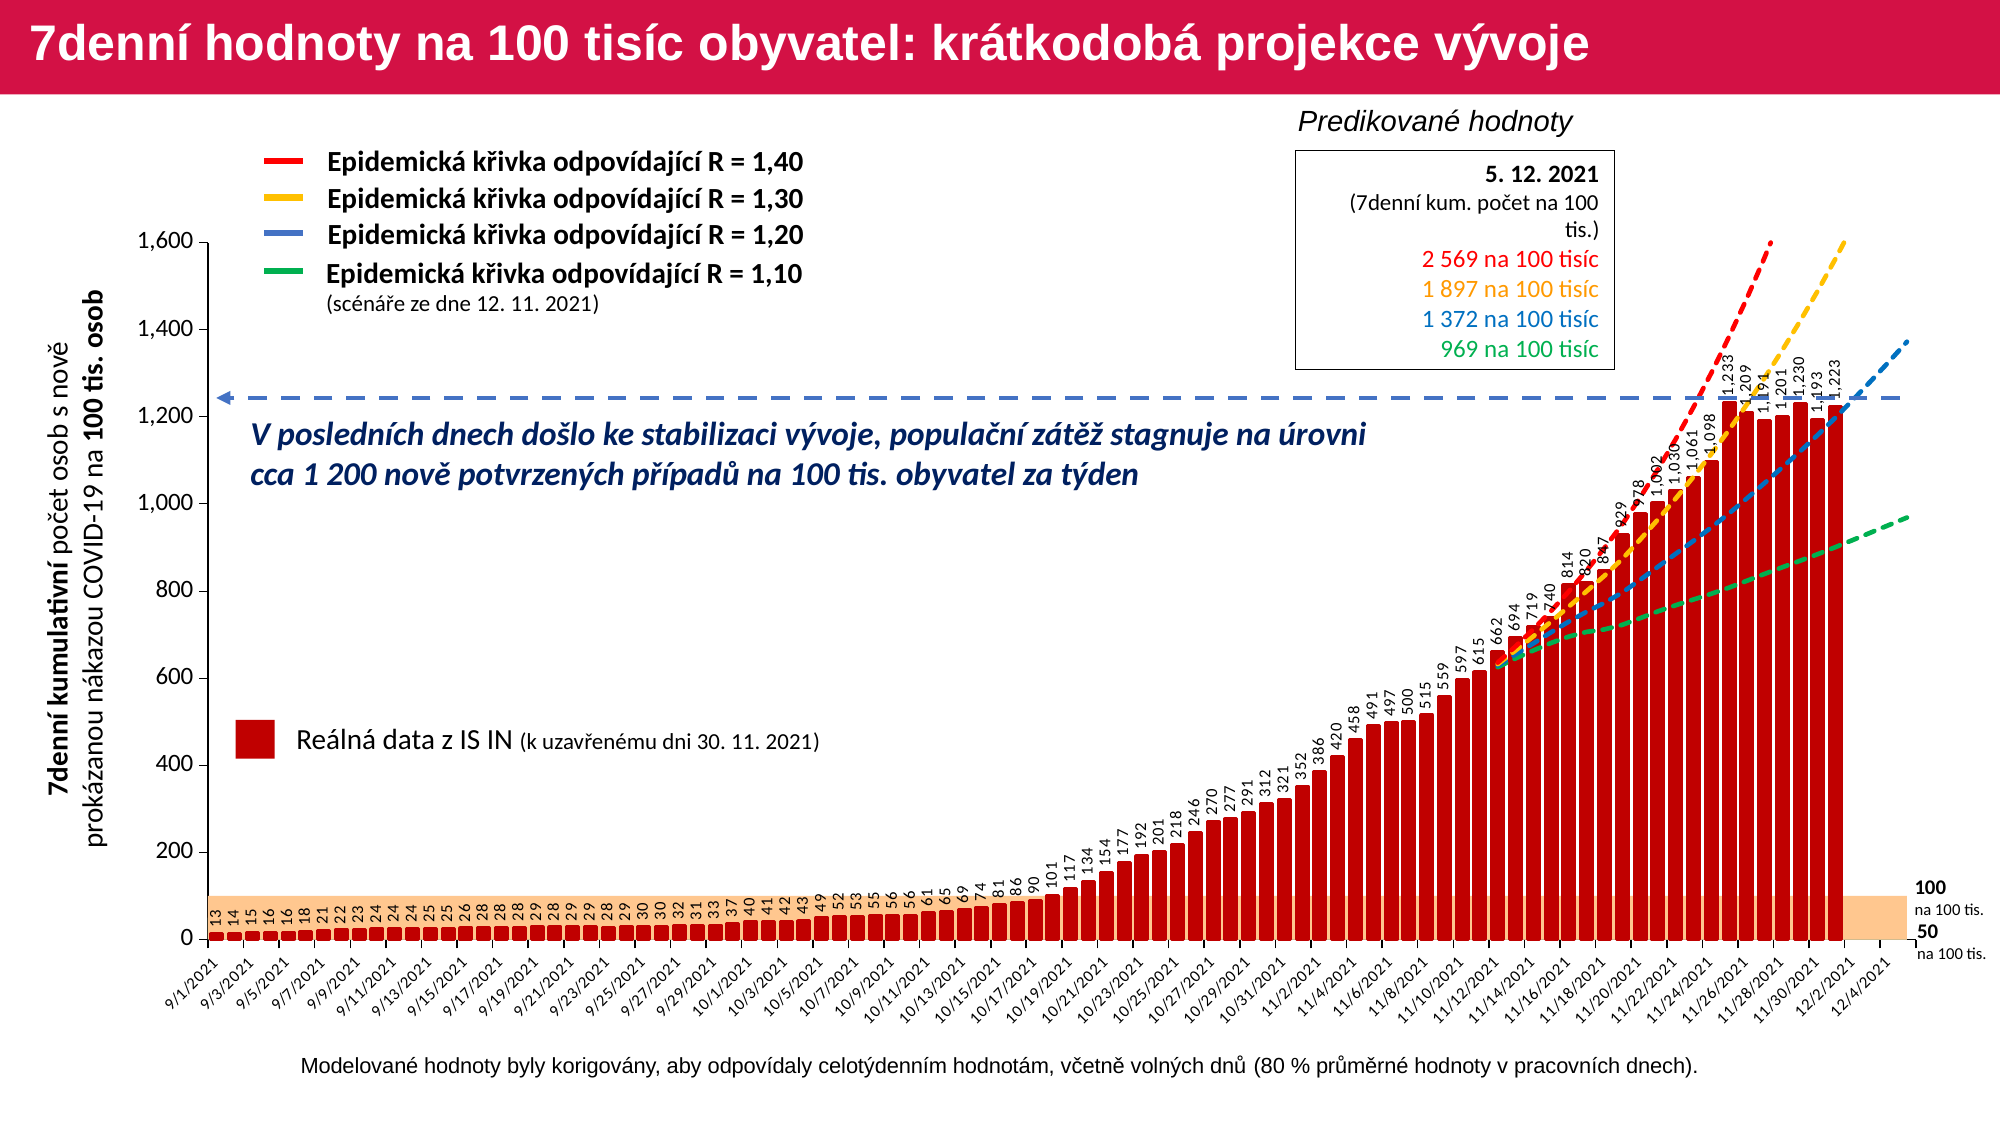

# 7denní hodnoty na 100 tisíc obyvatel: krátkodobá projekce vývoje
Predikované hodnoty
Epidemická křivka odpovídající R = 1,40

### Chart

| Category | cutoff100 | cutoff50 | Denní počet případů | model | 0,75 | 0,85 | 0,95 | 1,10 |
|---|---|---|---|---|---|---|---|---|
| 44348 | 100.0 | 50.0 | 26.500271870736977 | None | None | None | None | None |
| 44349 | 100.0 | 50.0 | 24.77158699905632 | None | None | None | None | None |
| 44350 | 100.0 | 50.0 | 24.033391837635936 | None | None | None | None | None |
| 44351 | 100.0 | 50.0 | 22.790607578535788 | None | None | None | None | None |
| 44352 | 100.0 | 50.0 | 22.14585484261165 | None | None | None | None | None |
| 44353 | 100.0 | 50.0 | 22.005691204367277 | None | None | None | None | None |
| 44354 | 100.0 | 50.0 | 19.959302085999365 | None | None | None | None | None |
| 44355 | 100.0 | 50.0 | 19.062254801235344 | None | None | None | None | None |
| 44356 | 100.0 | 50.0 | 18.090453576074328 | None | None | None | None | None |
| 44357 | 100.0 | 50.0 | 15.866523849263539 | None | None | None | None | None |
| 44358 | 100.0 | 50.0 | 14.520952922117514 | None | None | None | None | None |
| 44359 | 100.0 | 50.0 | 13.7734135181475 | None | None | None | None | None |
| 44360 | 100.0 | 50.0 | 13.250135935368489 | None | None | None | None | None |
| 44361 | 100.0 | 50.0 | 12.11013834431422 | None | None | None | None | None |
| 44362 | 100.0 | 50.0 | 10.465551655580189 | None | None | None | None | None |
| 44363 | 100.0 | 50.0 | 9.32555406452592 | None | None | None | None | None |
| 44364 | 100.0 | 50.0 | 9.03588254548754 | None | None | None | None | None |
| 44365 | 100.0 | 50.0 | 8.708834056250659 | None | None | None | None | None |
| 44366 | 100.0 | 50.0 | 8.615391630754408 | None | None | None | None | None |
| 44367 | 100.0 | 50.0 | 8.755555268998783 | None | None | None | None | None |
| 44368 | 100.0 | 50.0 | 8.232277686219774 | None | None | None | None | None |
| 44369 | 100.0 | 50.0 | 7.325886158906133 | None | None | None | None | None |
| 44370 | 100.0 | 50.0 | 7.120312822814379 | None | None | None | None | None |
| 44371 | 100.0 | 50.0 | 6.550314027287245 | None | None | None | None | None |
| 44372 | 100.0 | 50.0 | 6.428838874142117 | None | None | None | None | None |
| 44373 | 100.0 | 50.0 | 6.475560086890243 | None | None | None | None | None |
| 44374 | 100.0 | 50.0 | 6.4849043294398685 | None | None | None | None | None |
| 44375 | 100.0 | 50.0 | 6.793264333577498 | None | None | None | None | None |
| 44376 | 100.0 | 50.0 | 7.204411005761005 | None | None | None | None | None |
| 44377 | 100.0 | 50.0 | 7.484738282249761 | None | None | None | None | None |
| 44378 | 100.0 | 50.0 | 8.129491018173898 | None | None | None | None | None |
| 44379 | 100.0 | 50.0 | 8.437851022311529 | None | None | None | None | None |
| 44380 | 100.0 | 50.0 | 8.979817090189789 | None | None | None | None | None |
| 44381 | 100.0 | 50.0 | 9.447029217671046 | None | None | None | None | None |
| 44382 | 100.0 | 50.0 | 9.241455881579293 | None | None | None | None | None |
| 44383 | 100.0 | 50.0 | 8.811620724296535 | None | None | None | None | None |
| 44384 | 100.0 | 50.0 | 10.15719165144256 | None | None | None | None | None |
| 44385 | 100.0 | 50.0 | 10.932763783061448 | None | None | None | None | None |
| 44386 | 100.0 | 50.0 | 12.054072889016469 | None | None | None | None | None |
| 44387 | 100.0 | 50.0 | 12.34374440805485 | None | None | None | None | None |
| 44388 | 100.0 | 50.0 | 12.717514110039856 | None | None | None | None | None |
| 44389 | 100.0 | 50.0 | 13.792102003246752 | None | None | None | None | None |
| 44390 | 100.0 | 50.0 | 15.773081423767286 | None | None | None | None | None |
| 44391 | 100.0 | 50.0 | 15.595540815324409 | None | None | None | None | None |
| 44392 | 100.0 | 50.0 | 15.371278994133405 | None | None | None | None | None |
| 44393 | 100.0 | 50.0 | 14.978820807049148 | None | None | None | None | None |
| 44394 | 100.0 | 50.0 | 15.352590509034155 | None | None | None | None | None |
| 44395 | 100.0 | 50.0 | 15.053574747446149 | None | None | None | None | None |
| 44396 | 100.0 | 50.0 | 14.810624441155895 | None | None | None | None | None |
| 44397 | 100.0 | 50.0 | 14.60505110506414 | None | None | None | None | None |
| 44398 | 100.0 | 50.0 | 14.33406807112501 | None | None | None | None | None |
| 44399 | 100.0 | 50.0 | 14.091117764834754 | None | None | None | None | None |
| 44400 | 100.0 | 50.0 | 13.586528667154996 | None | None | None | None | None |
| 44401 | 100.0 | 50.0 | 12.92308744613161 | None | None | None | None | None |
| 44402 | 100.0 | 50.0 | 12.59603895689473 | None | None | None | None | None |
| 44403 | 100.0 | 50.0 | 12.3998098633526 | None | None | None | None | None |
| 44404 | 100.0 | 50.0 | 11.988663191169092 | None | None | None | None | None |
| 44405 | 100.0 | 50.0 | 11.614893489184086 | None | None | None | None | None |
| 44406 | 100.0 | 50.0 | 11.670958944481836 | None | None | None | None | None |
| 44407 | 100.0 | 50.0 | 11.194402574450953 | None | None | None | None | None |
| 44408 | 100.0 | 50.0 | 11.100960148954702 | None | None | None | None | None |
| 44409 | 100.0 | 50.0 | 11.0635831787562 | None | None | None | None | None |
| 44410 | 100.0 | 50.0 | 10.633748021473442 | None | None | None | None | None |
| 44411 | 100.0 | 50.0 | 10.465551655580189 | None | None | None | None | None |
| 44412 | 100.0 | 50.0 | 10.605715293824568 | None | None | None | None | None |
| 44413 | 100.0 | 50.0 | 10.21325710674031 | None | None | None | None | None |
| 44414 | 100.0 | 50.0 | 10.558994081076442 | None | None | None | None | None |
| 44415 | 100.0 | 50.0 | 10.9140752979622 | None | None | None | None | None |
| 44416 | 100.0 | 50.0 | 11.194402574450953 | None | None | None | None | None |
| 44417 | 100.0 | 50.0 | 11.381287425443457 | None | None | None | None | None |
| 44418 | 100.0 | 50.0 | 11.58686076153521 | None | None | None | None | None |
| 44419 | 100.0 | 50.0 | 11.689647429581088 | None | None | None | None | None |
| 44420 | 100.0 | 50.0 | 11.932597735871342 | None | None | None | None | None |
| 44421 | 100.0 | 50.0 | 12.34374440805485 | None | None | None | None | None |
| 44422 | 100.0 | 50.0 | 12.231613497459346 | None | None | None | None | None |
| 44423 | 100.0 | 50.0 | 11.951286220970593 | None | None | None | None | None |
| 44424 | 100.0 | 50.0 | 12.353088650604473 | None | None | None | None | None |
| 44425 | 100.0 | 50.0 | 12.72685835258948 | None | None | None | None | None |
| 44426 | 100.0 | 50.0 | 12.624071684543605 | None | None | None | None | None |
| 44427 | 100.0 | 50.0 | 12.3998098633526 | None | None | None | None | None |
| 44428 | 100.0 | 50.0 | 11.951286220970593 | None | None | None | None | None |
| 44429 | 100.0 | 50.0 | 11.87653228057359 | None | None | None | None | None |
| 44430 | 100.0 | 50.0 | 12.156859557062345 | None | None | None | None | None |
| 44431 | 100.0 | 50.0 | 12.119482586863846 | None | None | None | None | None |
| 44432 | 100.0 | 50.0 | 11.642926216832961 | None | None | None | None | None |
| 44433 | 100.0 | 50.0 | 11.998007433718717 | None | None | None | None | None |
| 44434 | 100.0 | 50.0 | 12.427842591001477 | None | None | None | None | None |
| 44435 | 100.0 | 50.0 | 12.530629259047352 | None | None | None | None | None |
| 44436 | 100.0 | 50.0 | 12.521285016497727 | None | None | None | None | None |
| 44437 | 100.0 | 50.0 | 12.278334710207474 | None | None | None | None | None |
| 44438 | 100.0 | 50.0 | 12.558661986696228 | None | None | None | None | None |
| 44439 | 100.0 | 50.0 | 12.951120173780486 | None | None | None | None | None |
| 44440 | 100.0 | 50.0 | 13.10062805457449 | None | None | None | None | None |
| 44441 | 100.0 | 50.0 | 13.978986854239254 | None | None | None | None | None |
| 44442 | 100.0 | 50.0 | 15.156361415492027 | None | None | None | None | None |
| 44443 | 100.0 | 50.0 | 15.84783536416429 | None | None | None | None | None |
| 44444 | 100.0 | 50.0 | 16.399145674592173 | None | None | None | None | None |
| 44445 | 100.0 | 50.0 | 17.8194705421352 | None | None | None | None | None |
| 44446 | 100.0 | 50.0 | 20.54798936662575 | None | None | None | None | None |
| 44447 | 100.0 | 50.0 | 21.659954230031143 | None | None | None | None | None |
| 44448 | 100.0 | 50.0 | 22.71585363813879 | None | None | None | None | None |
| 44449 | 100.0 | 50.0 | 23.98667062488781 | None | None | None | None | None |
| 44450 | 100.0 | 50.0 | 24.388473054521693 | None | None | None | None | None |
| 44451 | 100.0 | 50.0 | 24.351096084323192 | None | None | None | None | None |
| 44452 | 100.0 | 50.0 | 25.276176096736084 | None | None | None | None | None |
| 44453 | 100.0 | 50.0 | 25.03322579044583 | None | None | None | None | None |
| 44454 | 100.0 | 50.0 | 26.360108232492603 | None | None | None | None | None |
| 44455 | 100.0 | 50.0 | 27.64961370434088 | None | None | None | None | None |
| 44456 | 100.0 | 50.0 | 27.640269461791252 | None | None | None | None | None |
| 44457 | 100.0 | 50.0 | 28.116825831822133 | None | None | None | None | None |
| 44458 | 100.0 | 50.0 | 28.59338220185302 | None | None | None | None | None |
| 44459 | 100.0 | 50.0 | 28.49059553380714 | None | None | None | None | None |
| 44460 | 100.0 | 50.0 | 28.855020993242523 | None | None | None | None | None |
| 44461 | 100.0 | 50.0 | 28.855020993242523 | None | None | None | None | None |
| 44462 | 100.0 | 50.0 | 28.172891287119885 | None | None | None | None | None |
| 44463 | 100.0 | 50.0 | 28.808299780494398 | None | None | None | None | None |
| 44464 | 100.0 | 50.0 | 29.86419918860204 | None | None | None | None | None |
| 44465 | 100.0 | 50.0 | 30.452886469228428 | None | None | None | None | None |
| 44466 | 100.0 | 50.0 | 32.25632528130608 | None | None | None | None | None |
| 44467 | 100.0 | 50.0 | 31.116327690251815 | None | None | None | None | None |
| 44468 | 100.0 | 50.0 | 33.0786186256731 | None | None | None | None | None |
| 44469 | 100.0 | 50.0 | 37.15270837730968 | None | None | None | None | None |
| 44470 | 100.0 | 50.0 | 40.11483326554085 | None | None | None | None | None |
| 44471 | 100.0 | 50.0 | 41.404338737389125 | None | None | None | None | None |
| 44472 | 100.0 | 50.0 | 42.03974723076364 | None | None | None | None | None |
| 44473 | 100.0 | 50.0 | 43.26384300476453 | None | None | None | None | None |
| 44474 | 100.0 | 50.0 | 49.23481399397502 | None | None | None | None | None |
| 44475 | 100.0 | 50.0 | 52.17825039710694 | None | None | None | None | None |
| 44476 | 100.0 | 50.0 | 52.84169161813033 | None | None | None | None | None |
| 44477 | 100.0 | 50.0 | 54.60775346000949 | None | None | None | None | None |
| 44478 | 100.0 | 50.0 | 55.68234135321638 | None | None | None | None | None |
| 44479 | 100.0 | 50.0 | 55.850537719109646 | None | None | None | None | None |
| 44480 | 100.0 | 50.0 | 60.87774021080798 | None | None | None | None | None |
| 44481 | 100.0 | 50.0 | 64.55937177536029 | None | None | None | None | None |
| 44482 | 100.0 | 50.0 | 68.77362516524124 | None | None | None | None | None |
| 44483 | 100.0 | 50.0 | 73.89427008243584 | None | None | None | None | None |
| 44484 | 100.0 | 50.0 | 81.04261563289909 | None | None | None | None | None |
| 44485 | 100.0 | 50.0 | 85.63063872476505 | None | None | None | None | None |
| 44486 | 100.0 | 50.0 | 89.919646055043 | None | None | None | None | None |
| 44487 | 100.0 | 50.0 | 101.03929468909696 | None | None | None | None | None |
| 44488 | 100.0 | 50.0 | 117.32630945309364 | None | None | None | None | None |
| 44489 | 100.0 | 50.0 | 133.95906119142643 | None | None | None | None | None |
| 44490 | 100.0 | 50.0 | 153.62869175838742 | None | None | None | None | None |
| 44491 | 100.0 | 50.0 | 176.58749570281645 | None | None | None | None | None |
| 44492 | 100.0 | 50.0 | 191.5195952971175 | None | None | None | None | None |
| 44493 | 100.0 | 50.0 | 201.26564027637653 | None | None | None | None | None |
| 44494 | 100.0 | 50.0 | 217.62740898077018 | None | None | None | None | None |
| 44495 | 100.0 | 50.0 | 246.01521784653147 | None | None | None | None | None |
| 44496 | 100.0 | 50.0 | 270.04860968416745 | None | None | None | None | None |
| 44497 | 100.0 | 50.0 | 276.7017103795005 | None | None | None | None | None |
| 44498 | 100.0 | 50.0 | 290.848893599633 | None | None | None | None | None |
| 44499 | 100.0 | 50.0 | 312.3593399488702 | None | None | None | None | None |
| 44500 | 100.0 | 50.0 | 321.04948552002156 | None | None | None | None | None |
| 44501 | 100.0 | 50.0 | 352.1284362400749 | None | None | None | None | None |
| 44502 | 100.0 | 50.0 | 386.1134463930617 | None | None | None | None | None |
| 44503 | 100.0 | 50.0 | 419.958292907804 | None | None | None | None | None |
| 44504 | 100.0 | 50.0 | 458.3724740293131 | None | None | None | None | None |
| 44505 | 100.0 | 50.0 | 491.01191325515373 | None | None | None | None | None |
| 44506 | 100.0 | 50.0 | 497.38468667399815 | None | None | None | None | None |
| 44507 | 100.0 | 50.0 | 499.63664912845786 | None | None | None | None | None |
| 44508 | 100.0 | 50.0 | 515.2321899437823 | None | None | None | None | None |
| 44509 | 100.0 | 50.0 | 558.6361965867911 | None | None | None | None | None |
| 44510 | 100.0 | 50.0 | 596.5925098233686 | None | None | None | None | None |
| 44511 | 100.0 | 50.0 | 614.9259137057331 | None | None | None | None | None |
| 44512 | 100.0 | 50.0 | 661.5817167560116 | None | 625.065507831744 | 628.5991261004957 | 632.1404428839944 | 635.6740611527462 |
| 44513 | 100.0 | 50.0 | 693.7072226416229 | None | 645.2330729849393 | 654.4091197325708 | 663.5853816680542 | 672.7614284156856 |
| 44514 | 100.0 | 50.0 | 718.5722520661756 | None | 663.3846511103175 | 679.692308388947 | 696.0151475092183 | 712.3228047878475 |
| 44515 | 100.0 | 50.0 | 739.699584470878 | None | 680.7547277097995 | 705.3090112267917 | 729.8784765854256 | 754.4327601024174 |
| 44516 | 100.0 | 50.0 | 813.8928703149019 | None | 695.4264469110768 | 729.9111052178213 | 764.5830618847941 | 799.4119532287118 |
| 44517 | 100.0 | 50.0 | 819.6208909978221 | None | 706.1408400450512 | 752.6287546914815 | 799.7754172925294 | 847.5205308573308 |
| 44518 | 100.0 | 50.0 | 847.4760780382549 | None | 712.0128895995266 | 772.8912418651689 | 835.2440247169907 | 899.0034578372332 |
| 44519 | 100.0 | 50.0 | 928.9765615560855 | None | 722.3430952000291 | 796.7049145562991 | 873.760731594793 | 953.4506797003503 |
| 44520 | 100.0 | 50.0 | 977.8656385757243 | None | 737.6839153349143 | 825.6504229864142 | 917.9123602756821 | 1014.4248272413473 |
| 44521 | 100.0 | 50.0 | 1002.0391940516047 | None | 753.3390351993922 | 855.6136638742582 | 964.2566037368255 | 1079.2753381139887 |
| 44522 | 100.0 | 50.0 | 1029.6794635133958 | None | 767.3852397814309 | 885.2775716862997 | 1012.2546624417782 | 1148.3913453168177 |
| 44523 | 100.0 | 50.0 | 1061.263003331129 | None | 780.5184784822716 | 915.1435293245077 | 1062.2208361201335 | 1222.0048319835812 |
| 44524 | 100.0 | 50.0 | 1097.5466971513235 | None | 793.6741671637975 | 945.9074861901238 | 1114.5816744049098 | 1300.295397959761 |
| 44525 | 100.0 | 50.0 | 1233.1877220016825 | None | 807.7652717072066 | 978.2354583768087 | 1169.8011435636015 | 1383.4950263791038 |
| 44526 | 100.0 | 50.0 | 1208.8272816748097 | None | 823.5027081675303 | 1012.6437954403217 | 1228.2085099795909 | 1471.8581503560426 |
| 44527 | 100.0 | 50.0 | 1191.2040402262166 | None | 839.35239453128 | 1048.0773482884588 | 1289.414640654335 | 1565.8637028118608 |
| 44528 | 100.0 | 50.0 | 1200.9500852054757 | None | 854.6557980316896 | 1084.1095672882013 | 1353.307285684408 | 1665.9232667257872 |
| 44529 | 100.0 | 50.0 | 1230.01067953481 | None | 869.5700685335562 | 1120.8751523236604 | 1420.0884948959765 | 1772.4110084425752 |
| 44530 | 100.0 | 50.0 | 1193.4092814679282 | None | 884.9707552836019 | 1159.0625694691817 | 1490.2596511910099 | 1885.618777711133 |
| 44531 | 100.0 | 50.0 | 1223.0 | None | 901.1272580500492 | 1198.9262518391981 | 1564.097637664625 | 2005.9806074913733 |
| 44532 | 100.0 | 50.0 | None | None | 917.897393621892 | 1240.3838828378632 | 1641.6772875857737 | 2133.952980723896 |
| 44533 | 100.0 | 50.0 | None | None | 934.8845456736915 | 1283.1735460238501 | 1723.02105093514 | 2270.074696945145 |
| 44534 | 100.0 | 50.0 | None | None | 951.7893811296453 | 1327.093191570992 | 1808.196277654781 | 2414.8920390184608 |
| 44535 | 100.0 | 50.0 | None | None | 968.7840165083403 | 1372.3373859785606 | 1897.4648841860221 | 2568.928839826498 |
5. 12. 2021
(7denní kum. počet na 100 tis.)
2 569 na 100 tisíc
1 897 na 100 tisíc
1 372 na 100 tisíc
969 na 100 tisíc
Epidemická křivka odpovídající R = 1,30
Epidemická křivka odpovídající R = 1,20
Epidemická křivka odpovídající R = 1,10
(scénáře ze dne 12. 11. 2021)
V posledních dnech došlo ke stabilizaci vývoje, populační zátěž stagnuje na úrovni
cca 1 200 nově potvrzených případů na 100 tis. obyvatel za týden
7denní kumulativní počet osob s nově prokázanou nákazou COVID-19 na 100 tis. osob
Reálná data z IS IN (k uzavřenému dni 30. 11. 2021)

100
na 100 tis.
50
na 100 tis.
Modelované hodnoty byly korigovány, aby odpovídaly celotýdenním hodnotám, včetně volných dnů (80 % průměrné hodnoty v pracovních dnech).